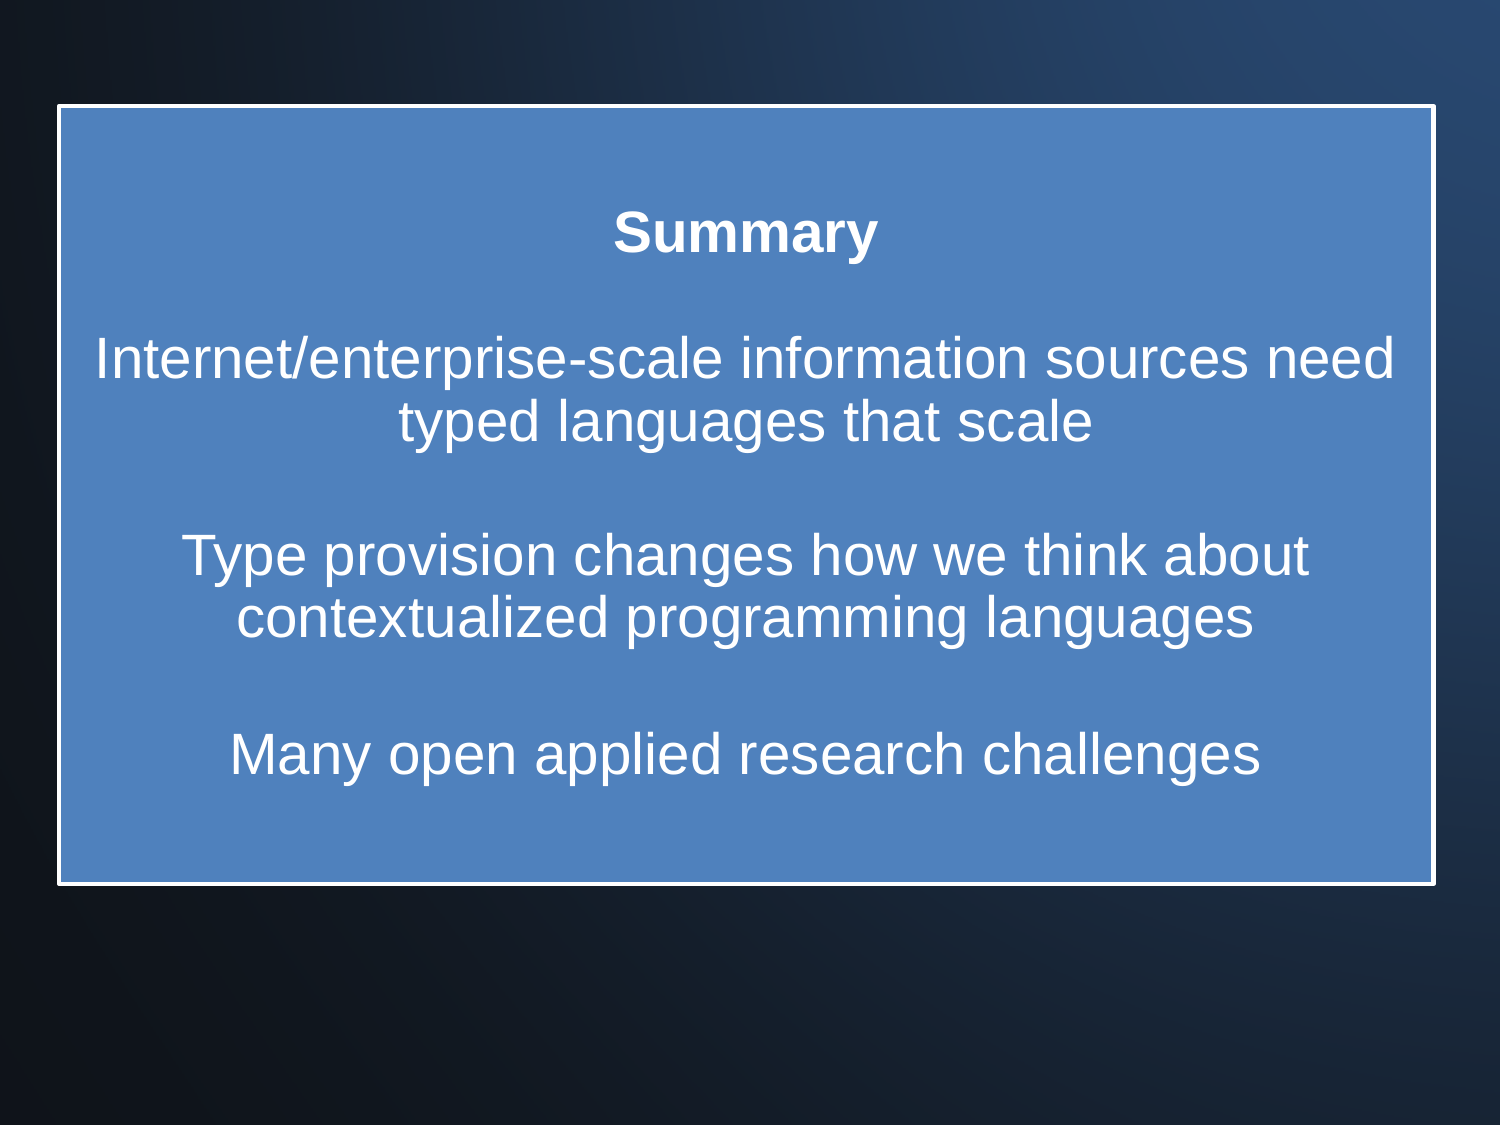

Summary
Internet/enterprise-scale information sources need typed languages that scale
Type provision changes how we think about contextualized programming languages

Many open applied research challenges